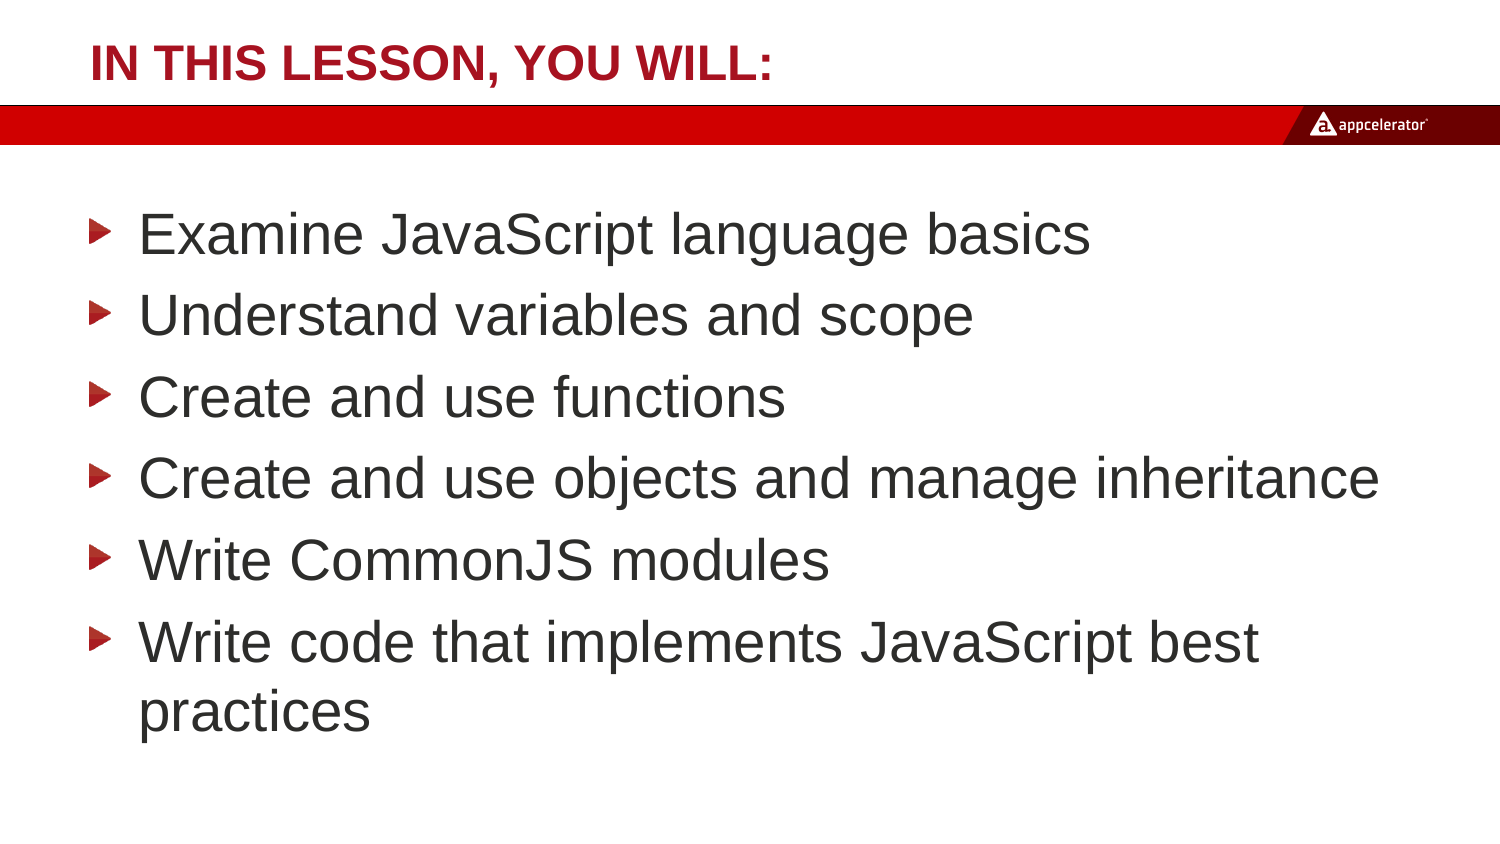

# In this lesson, you will:
Examine JavaScript language basics
Understand variables and scope
Create and use functions
Create and use objects and manage inheritance
Write CommonJS modules
Write code that implements JavaScript best practices